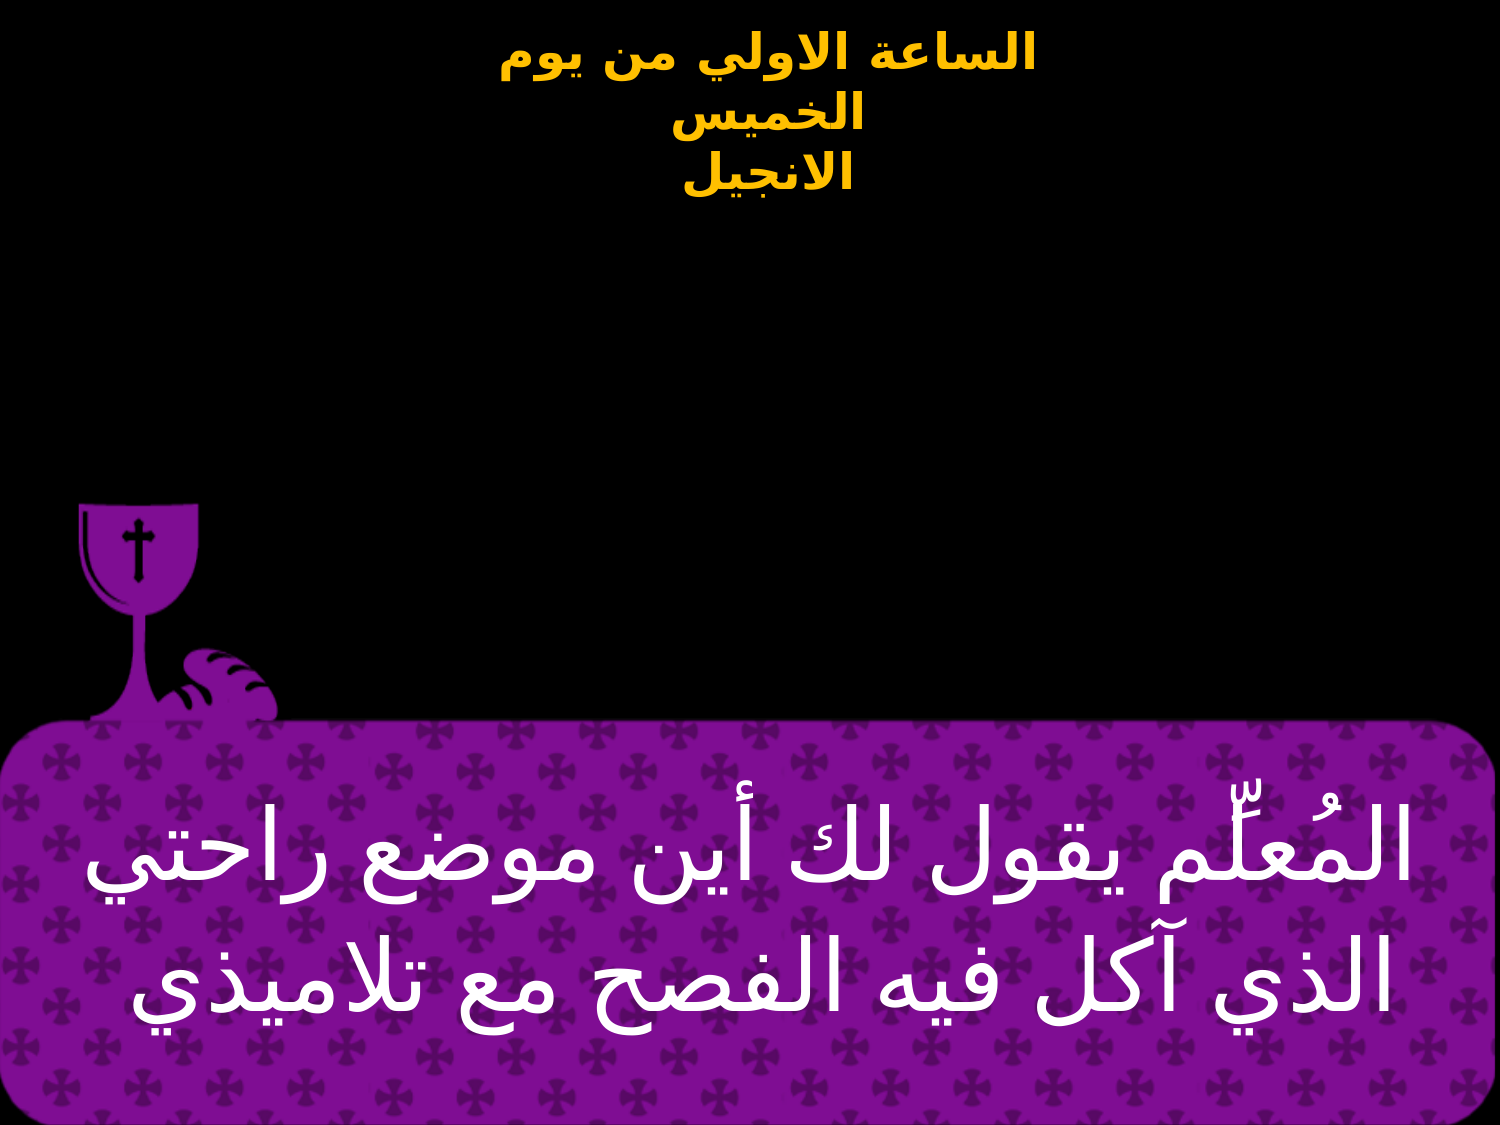

| المُعلِّم يقول لك أين موضع راحتي الذي آكل فيه الفصح مع تلاميذي |
| --- |